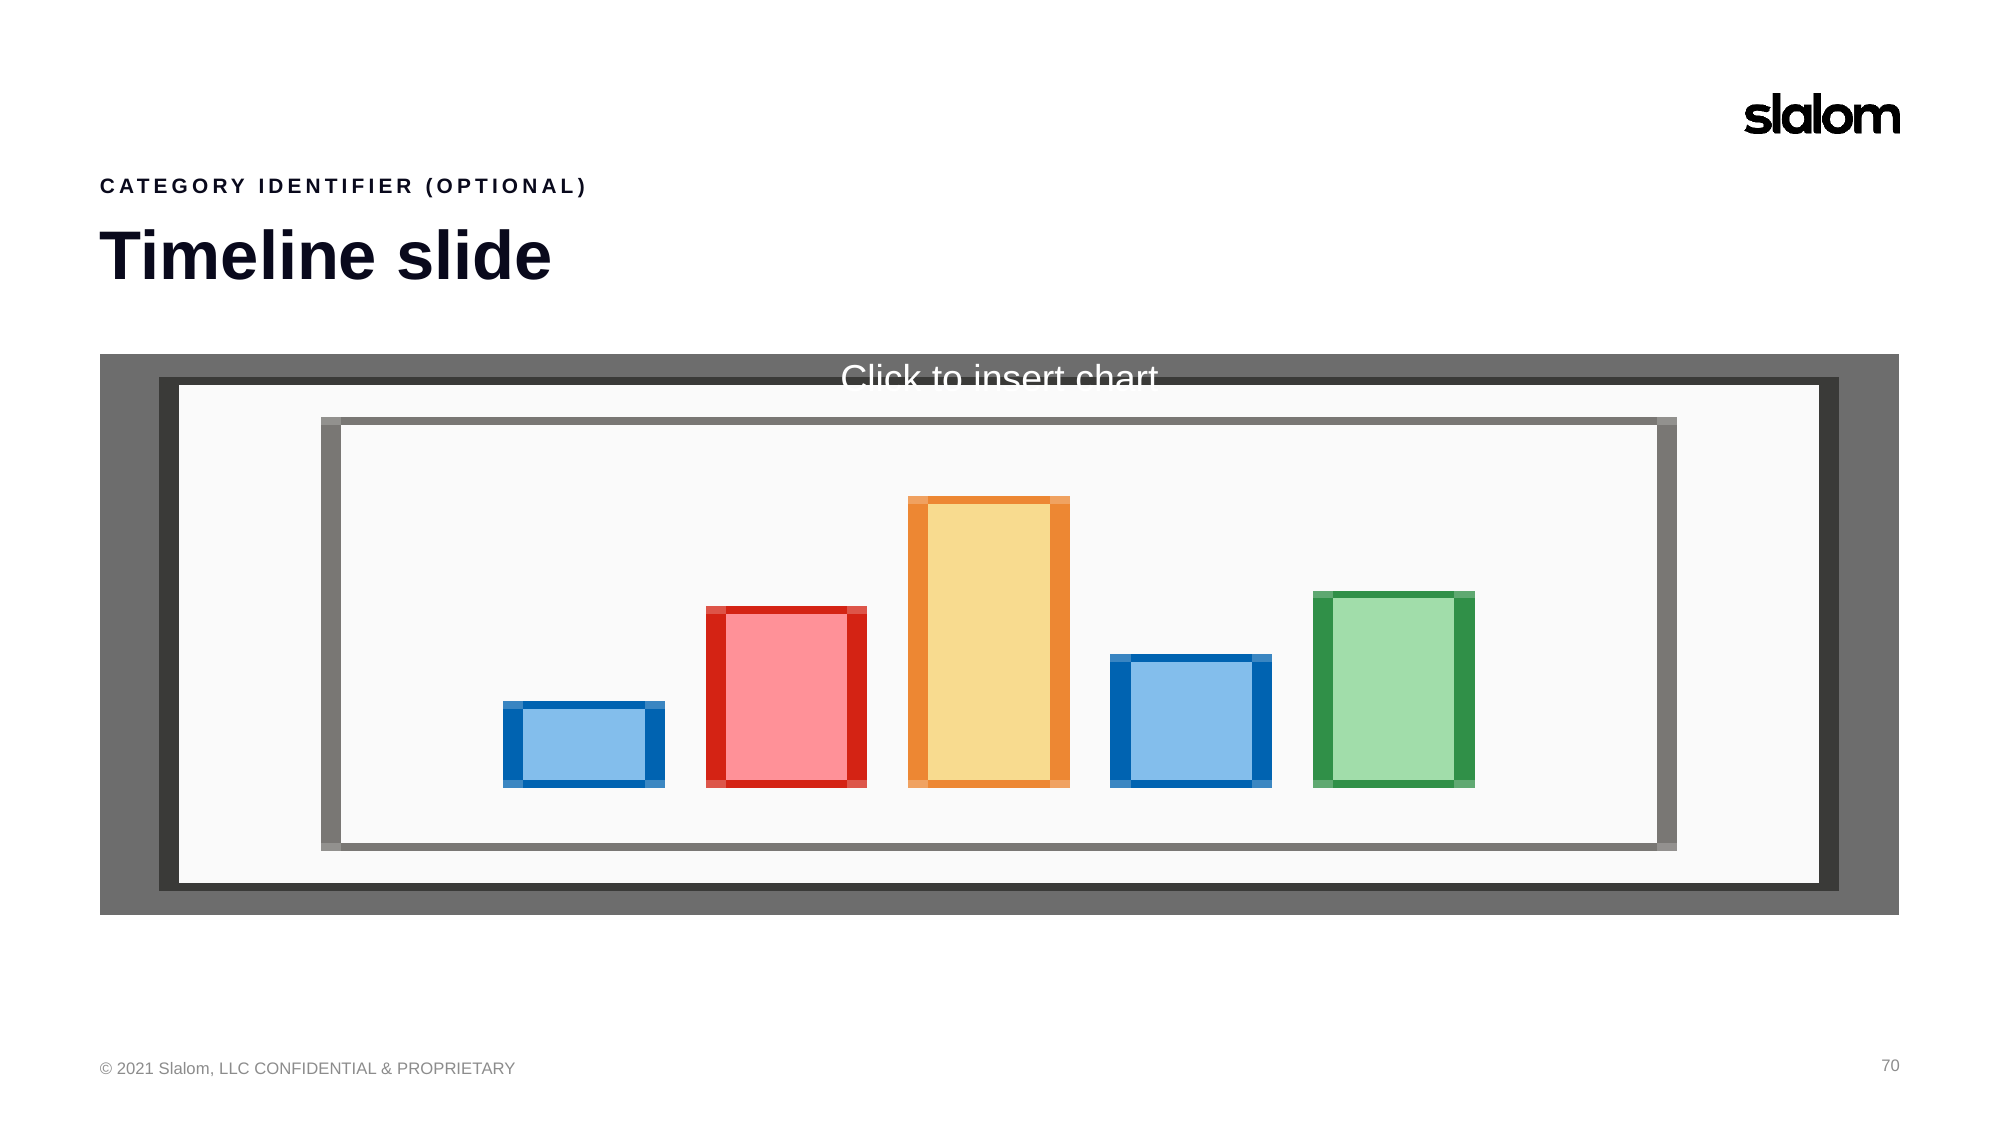

CATEGORY IDENTIFIER (OPTIONAL)
Timeline slide

70
© 2021 Slalom, LLC CONFIDENTIAL & PROPRIETARY